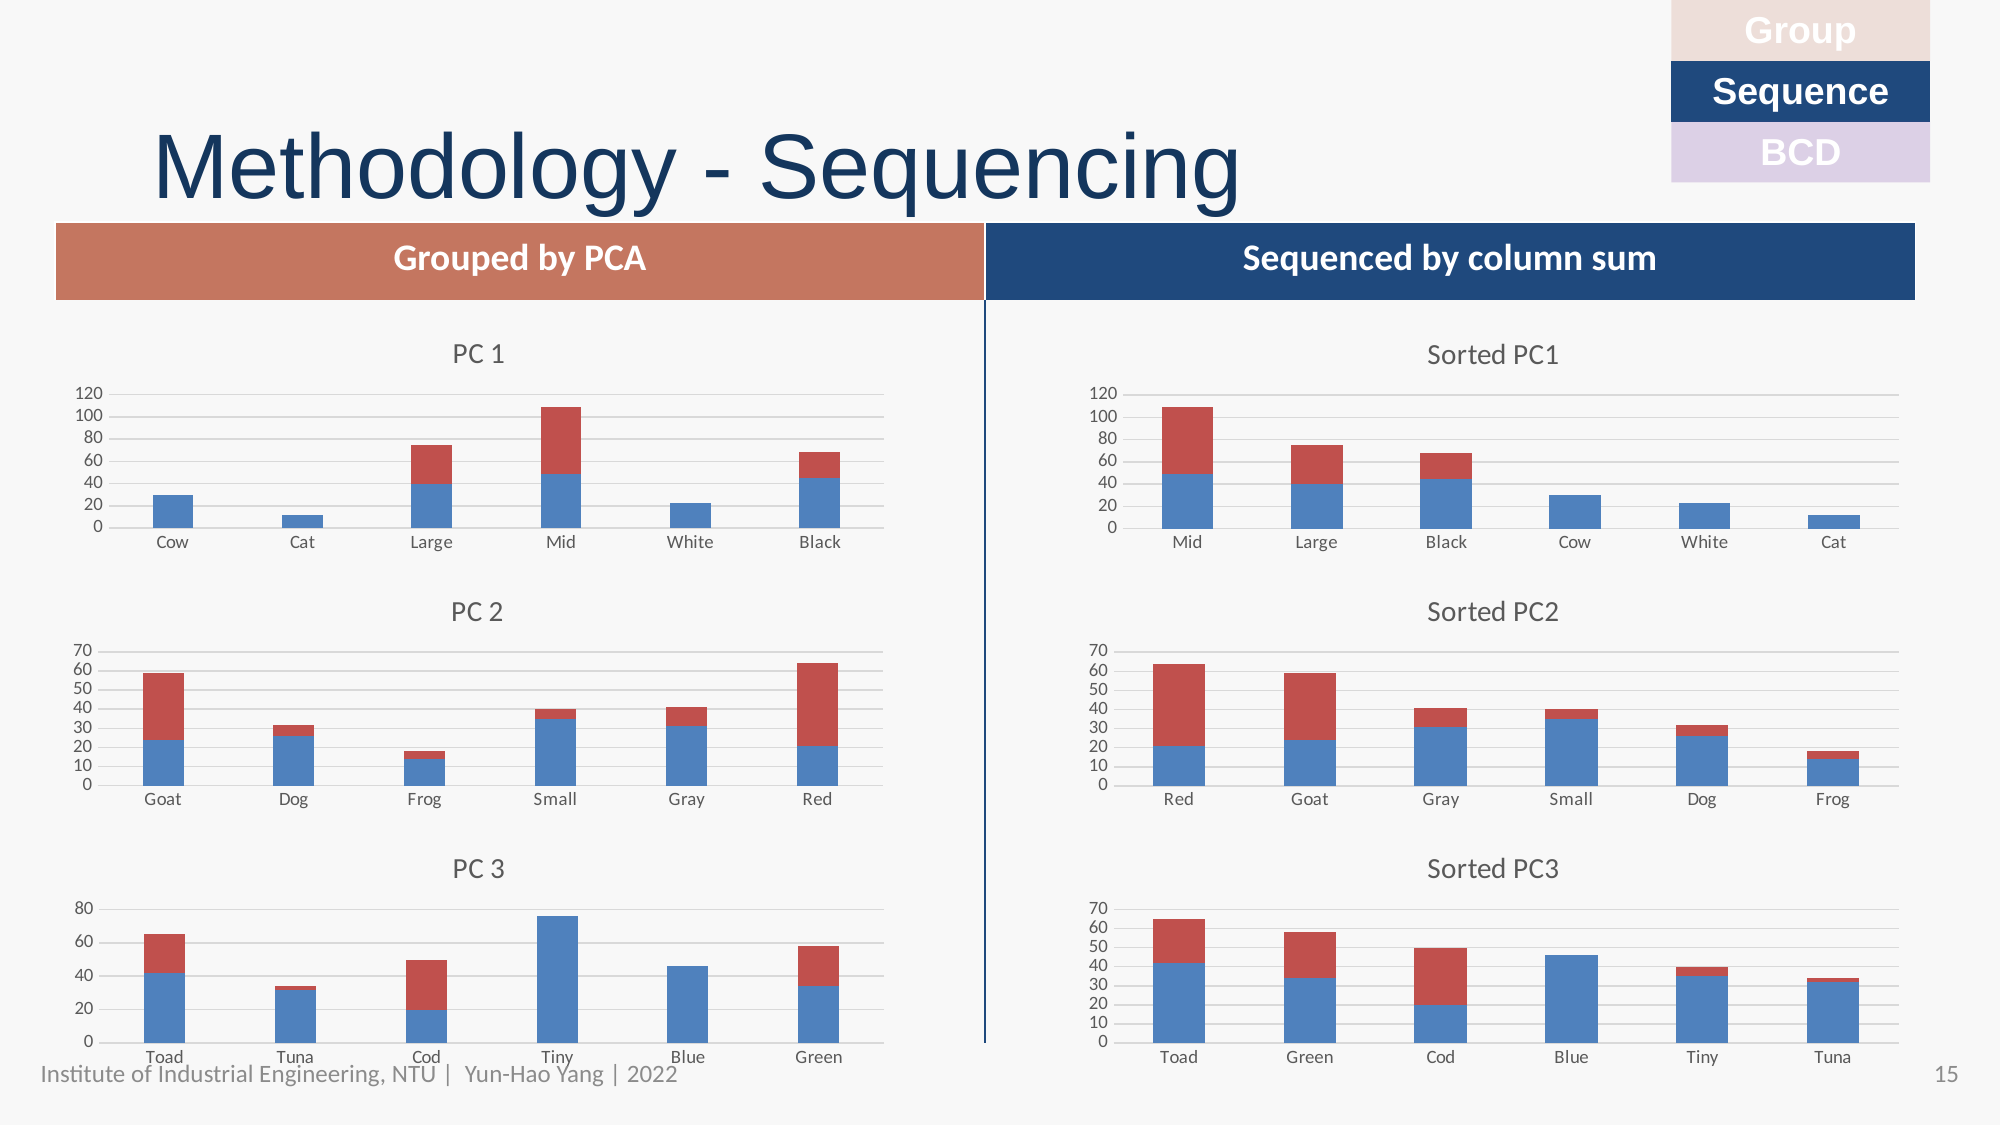

| Group |
| --- |
| Sequence |
| BCD |
# Methodology - Sequencing
| Grouped by PCA | Sequenced by column sum |
| --- | --- |
|  |  |

### Chart: PC 1

| Category | Good | Bad |
|---|---|---|
| Cow | 30.0 | 0.0 |
| Cat | 12.0 | 0.0 |
| Large | 40.0 | 35.0 |
| Mid | 49.0 | 60.0 |
| White | 23.0 | 0.0 |
| Black | 45.0 | 23.0 |

### Chart: PC 2

| Category | Good | Bad |
|---|---|---|
| Goat | 24.0 | 35.0 |
| Dog | 26.0 | 6.0 |
| Frog | 14.0 | 4.0 |
| Small | 35.0 | 5.0 |
| Gray | 31.0 | 10.0 |
| Red | 21.0 | 43.0 |

### Chart: PC 3

| Category | Good | Bad |
|---|---|---|
| Toad | 42.0 | 23.0 |
| Tuna | 32.0 | 2.0 |
| Cod | 20.0 | 30.0 |
| Tiny | 76.0 | 0.0 |
| Blue | 46.0 | 0.0 |
| Green | 34.0 | 24.0 |

### Chart: Sorted PC1

| Category | Good | Bad |
|---|---|---|
| Mid | 49.0 | 60.0 |
| Large | 40.0 | 35.0 |
| Black | 45.0 | 23.0 |
| Cow | 30.0 | 0.0 |
| White | 23.0 | 0.0 |
| Cat | 12.0 | 0.0 |

### Chart: Sorted PC2

| Category | Good | Bad |
|---|---|---|
| Red | 21.0 | 43.0 |
| Goat | 24.0 | 35.0 |
| Gray | 31.0 | 10.0 |
| Small | 35.0 | 5.0 |
| Dog | 26.0 | 6.0 |
| Frog | 14.0 | 4.0 |

### Chart: Sorted PC3

| Category | Good | Bad |
|---|---|---|
| Toad | 42.0 | 23.0 |
| Green | 34.0 | 24.0 |
| Cod | 20.0 | 30.0 |
| Blue | 46.0 | 0.0 |
| Tiny | 35.0 | 5.0 |
| Tuna | 32.0 | 2.0 |
Institute of Industrial Engineering, NTU |  Yun-Hao Yang | 2022